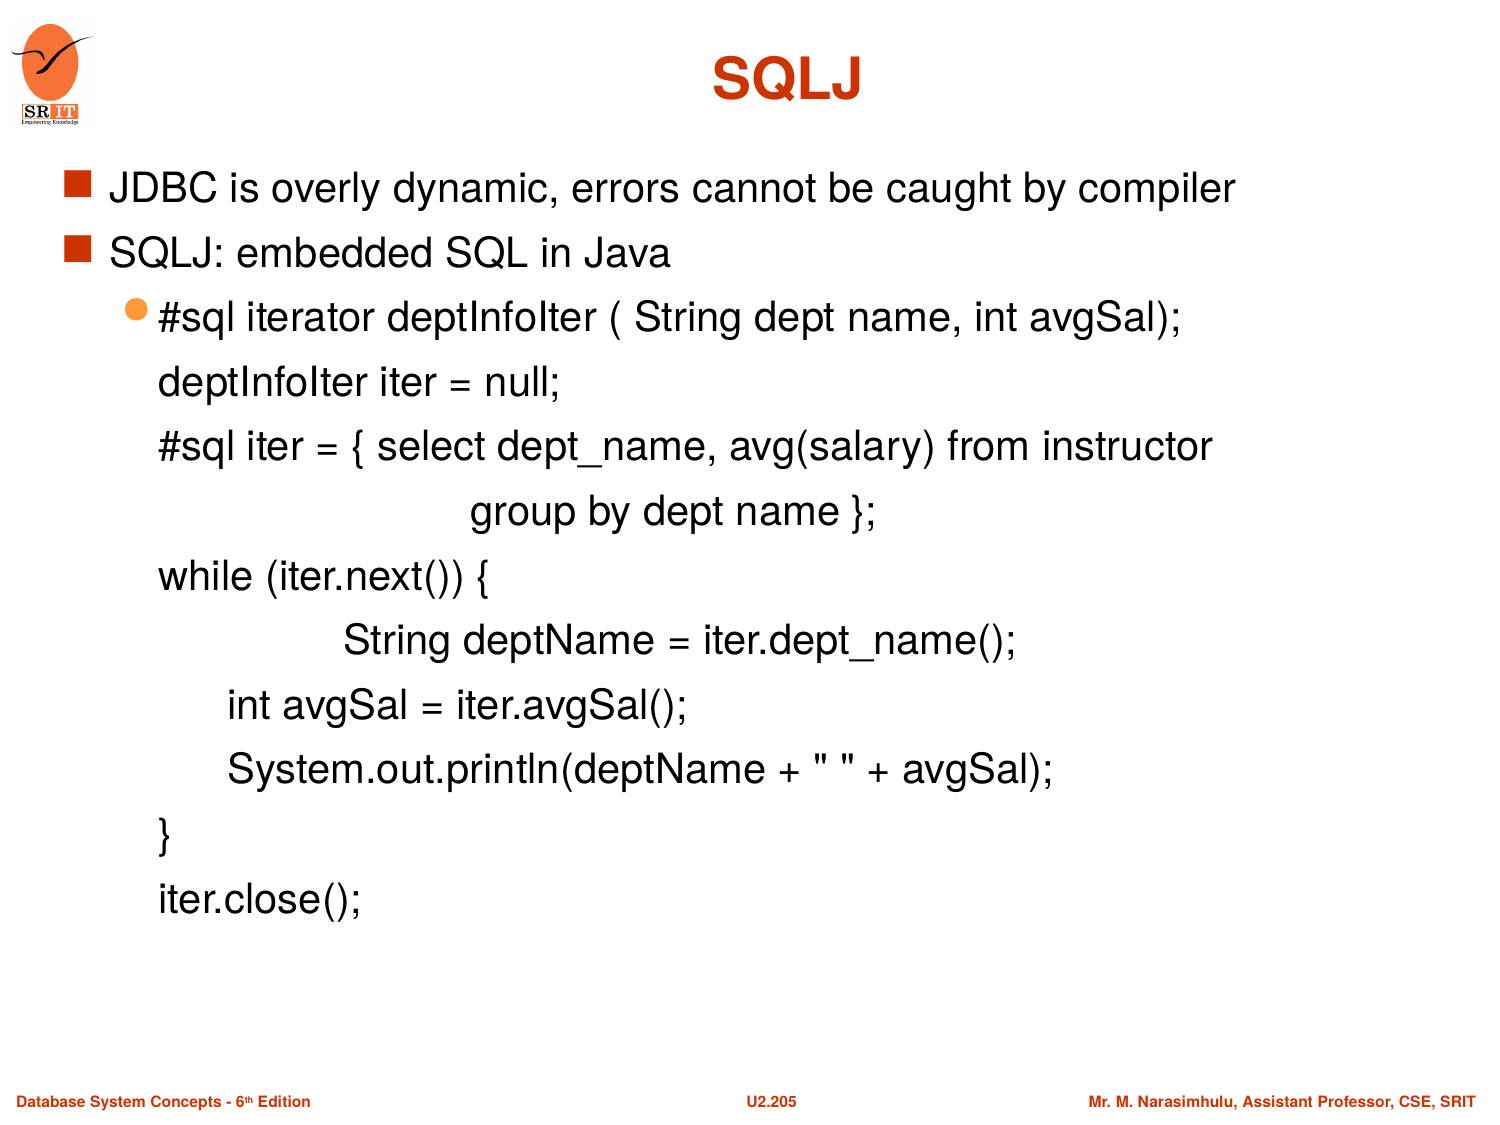

# SQLJ
JDBC is overly dynamic, errors cannot be caught by compiler
SQLJ: embedded SQL in Java
#sql iterator deptInfoIter ( String dept name, int avgSal);
	deptInfoIter iter = null;
	#sql iter = { select dept_name, avg(salary) from instructor
			 group by dept name };
	while (iter.next()) {
		   String deptName = iter.dept_name();
	      int avgSal = iter.avgSal();
	      System.out.println(deptName + " " + avgSal);
	}
	iter.close();